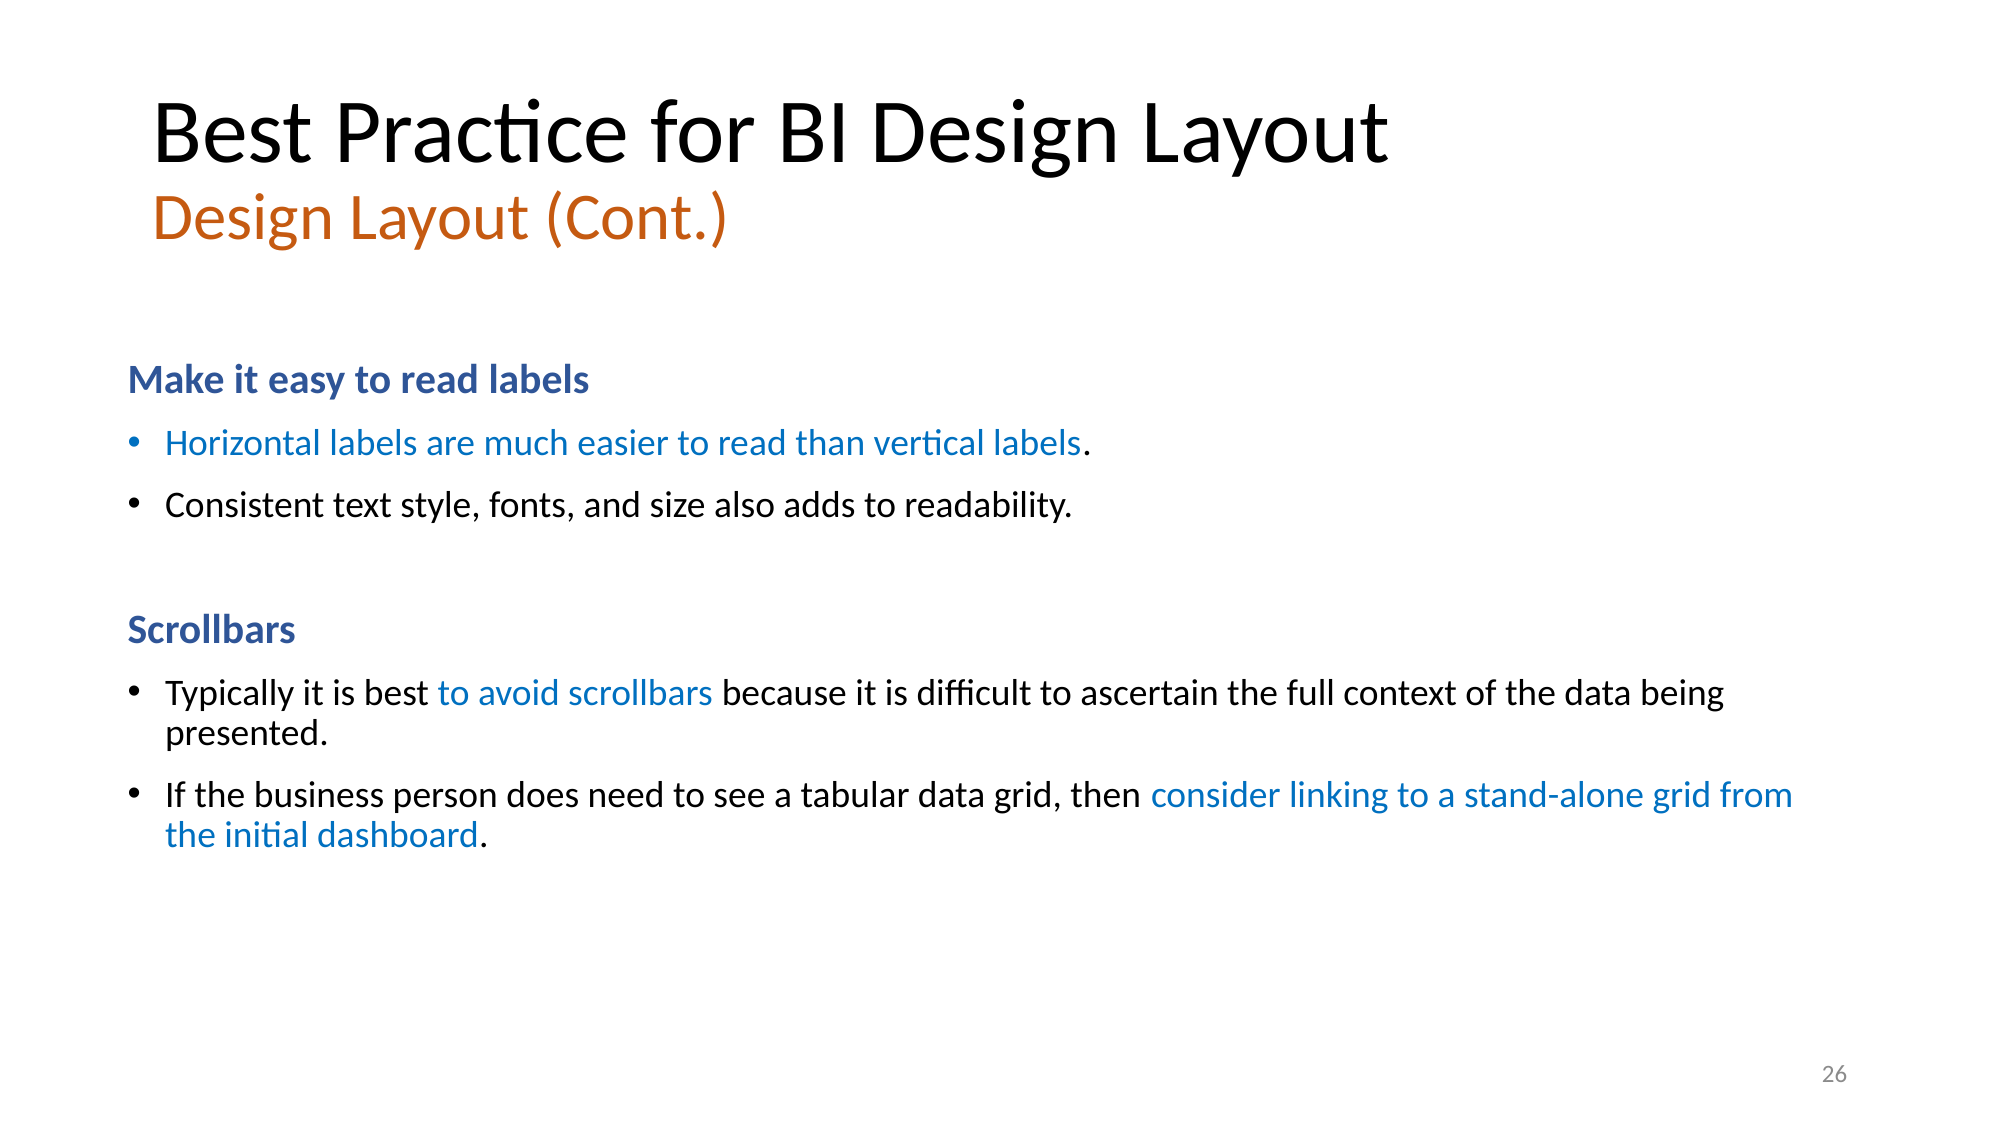

# Best Practice for BI Design Layout Design Layout (Cont.)
Make it easy to read labels
Horizontal labels are much easier to read than vertical labels.
Consistent text style, fonts, and size also adds to readability.

Scrollbars
Typically it is best to avoid scrollbars because it is difficult to ascertain the full context of the data being presented.
If the business person does need to see a tabular data grid, then consider linking to a stand-alone grid from the initial dashboard.

26